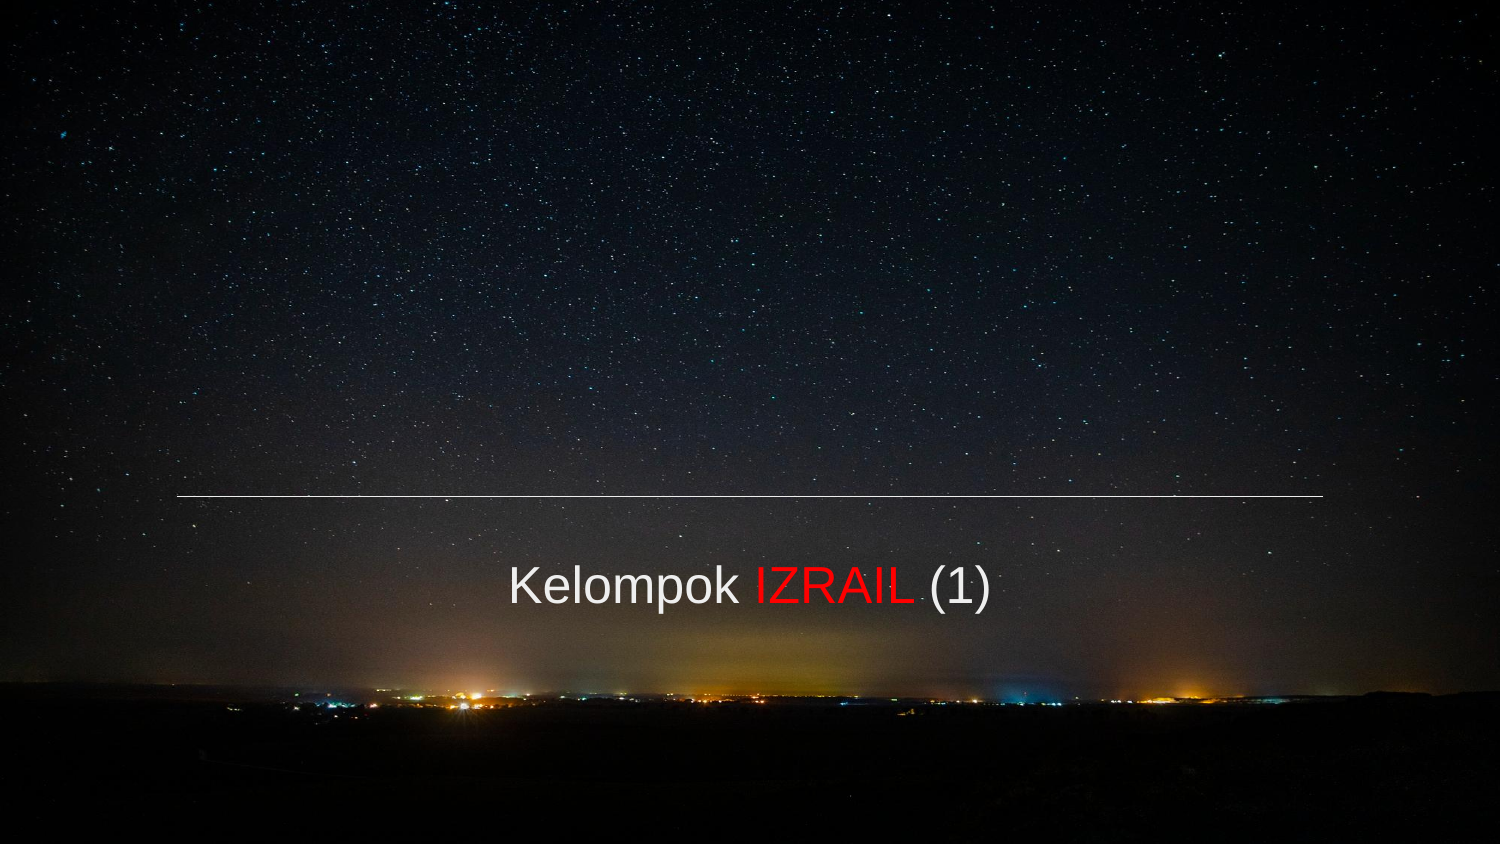

# PENJELASAN KATA السماوات   الأرض &
Kelompok IZRAIL (1)